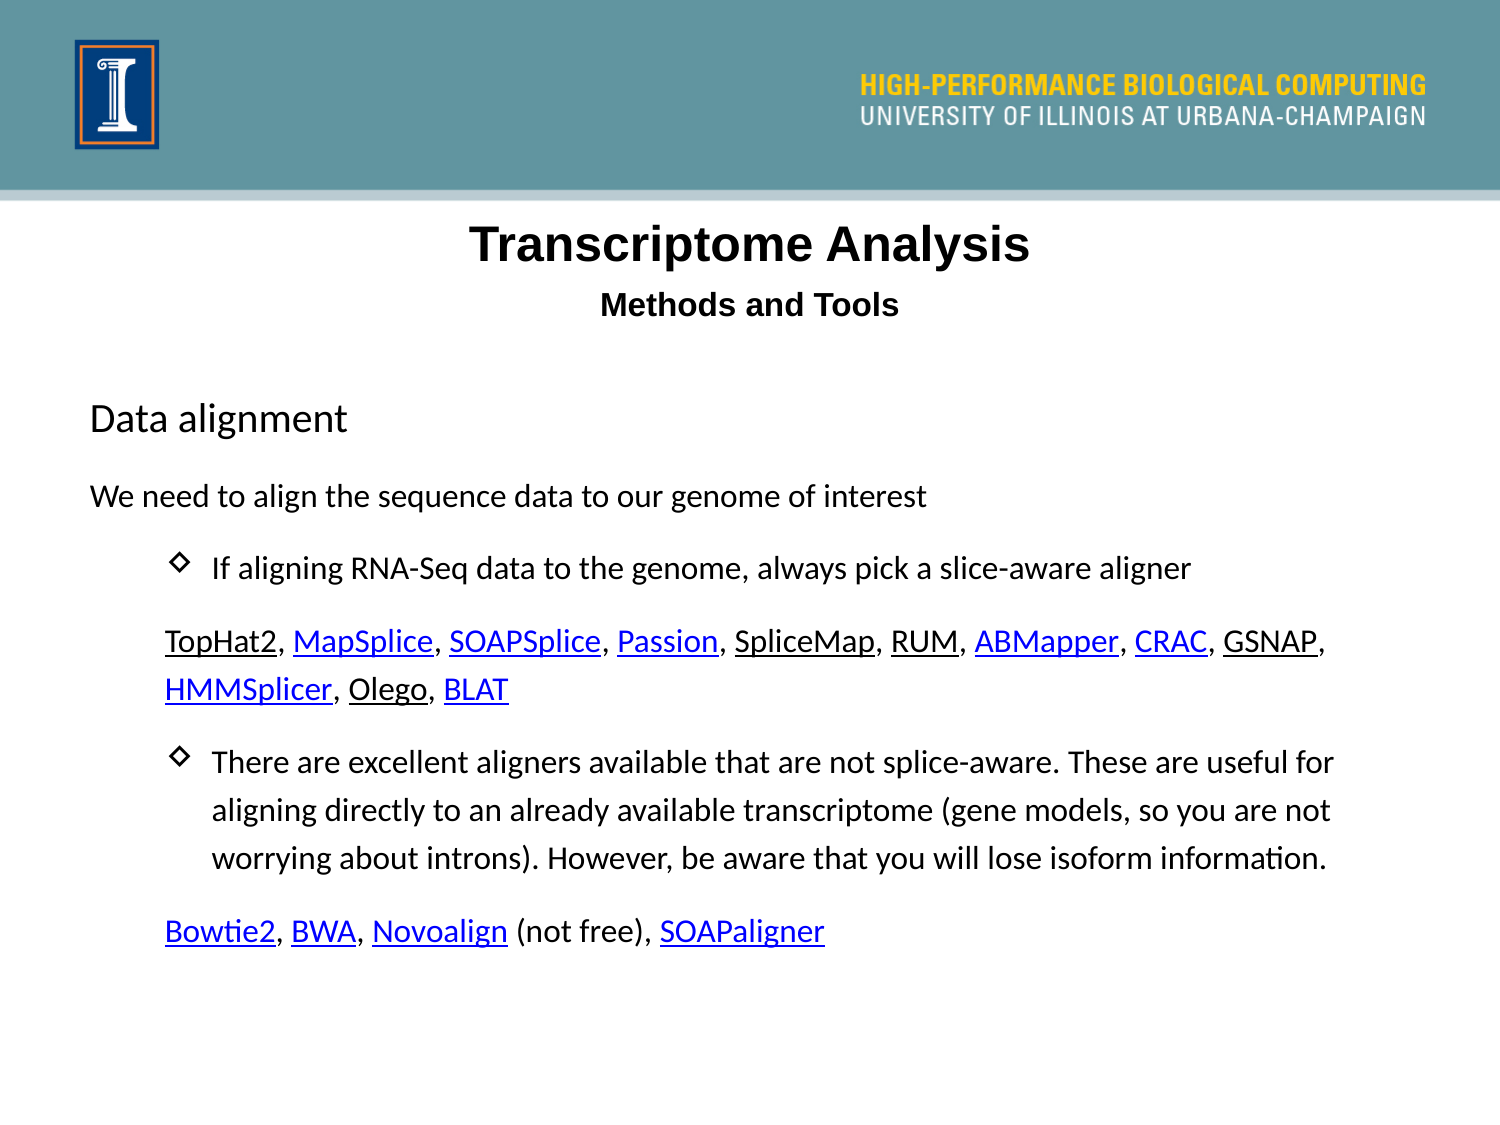

Transcriptome Analysis
Methods and Tools
Data alignment
We need to align the sequence data to our genome of interest
If aligning RNA-Seq data to the genome, always pick a slice-aware aligner
TopHat2, MapSplice, SOAPSplice, Passion, SpliceMap, RUM, ABMapper, CRAC, GSNAP, HMMSplicer, Olego, BLAT
There are excellent aligners available that are not splice-aware. These are useful for aligning directly to an already available transcriptome (gene models, so you are not worrying about introns). However, be aware that you will lose isoform information.
Bowtie2, BWA, Novoalign (not free), SOAPaligner